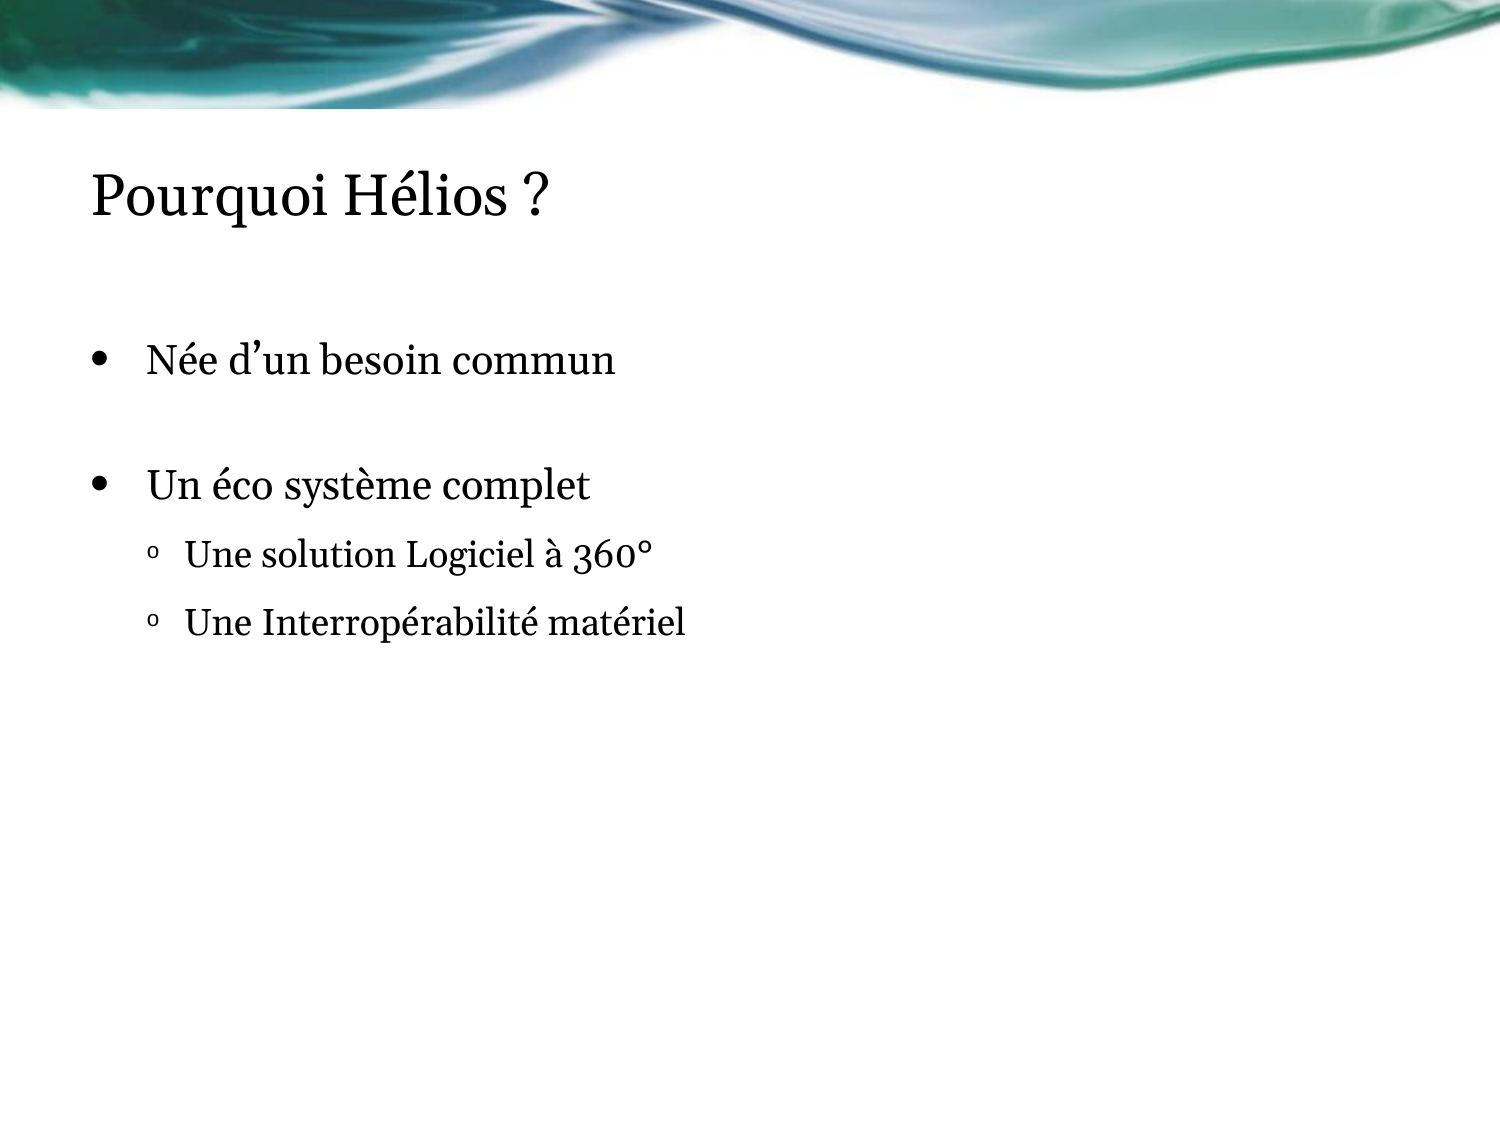

# Pourquoi Hélios ?
Née d’un besoin commun
Un éco système complet
Une solution Logiciel à 360°
Une Interropérabilité matériel